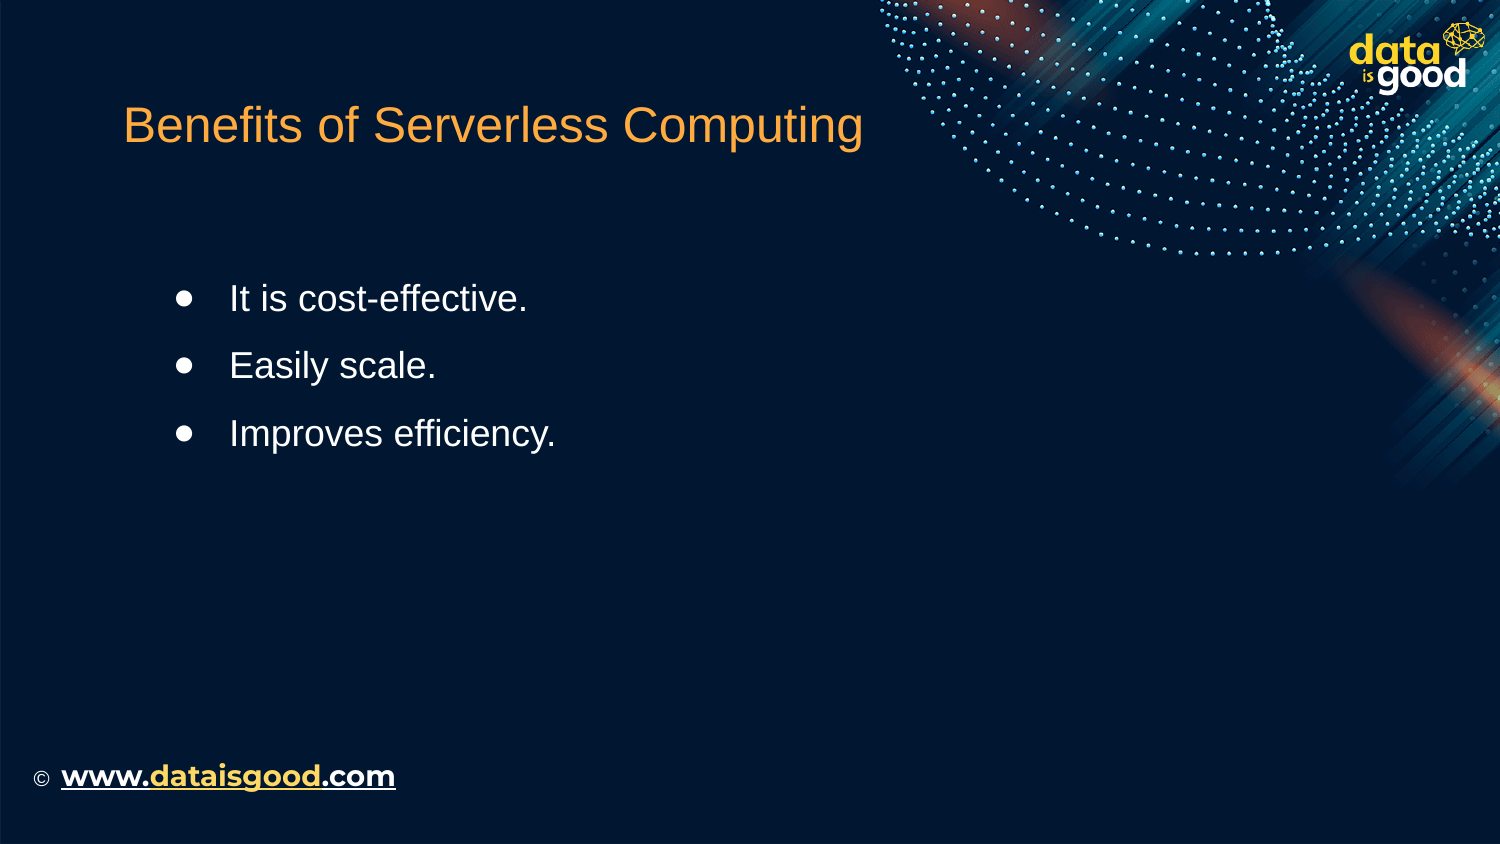

# Benefits of Serverless Computing
It is cost-effective.
Easily scale.
Improves efficiency.